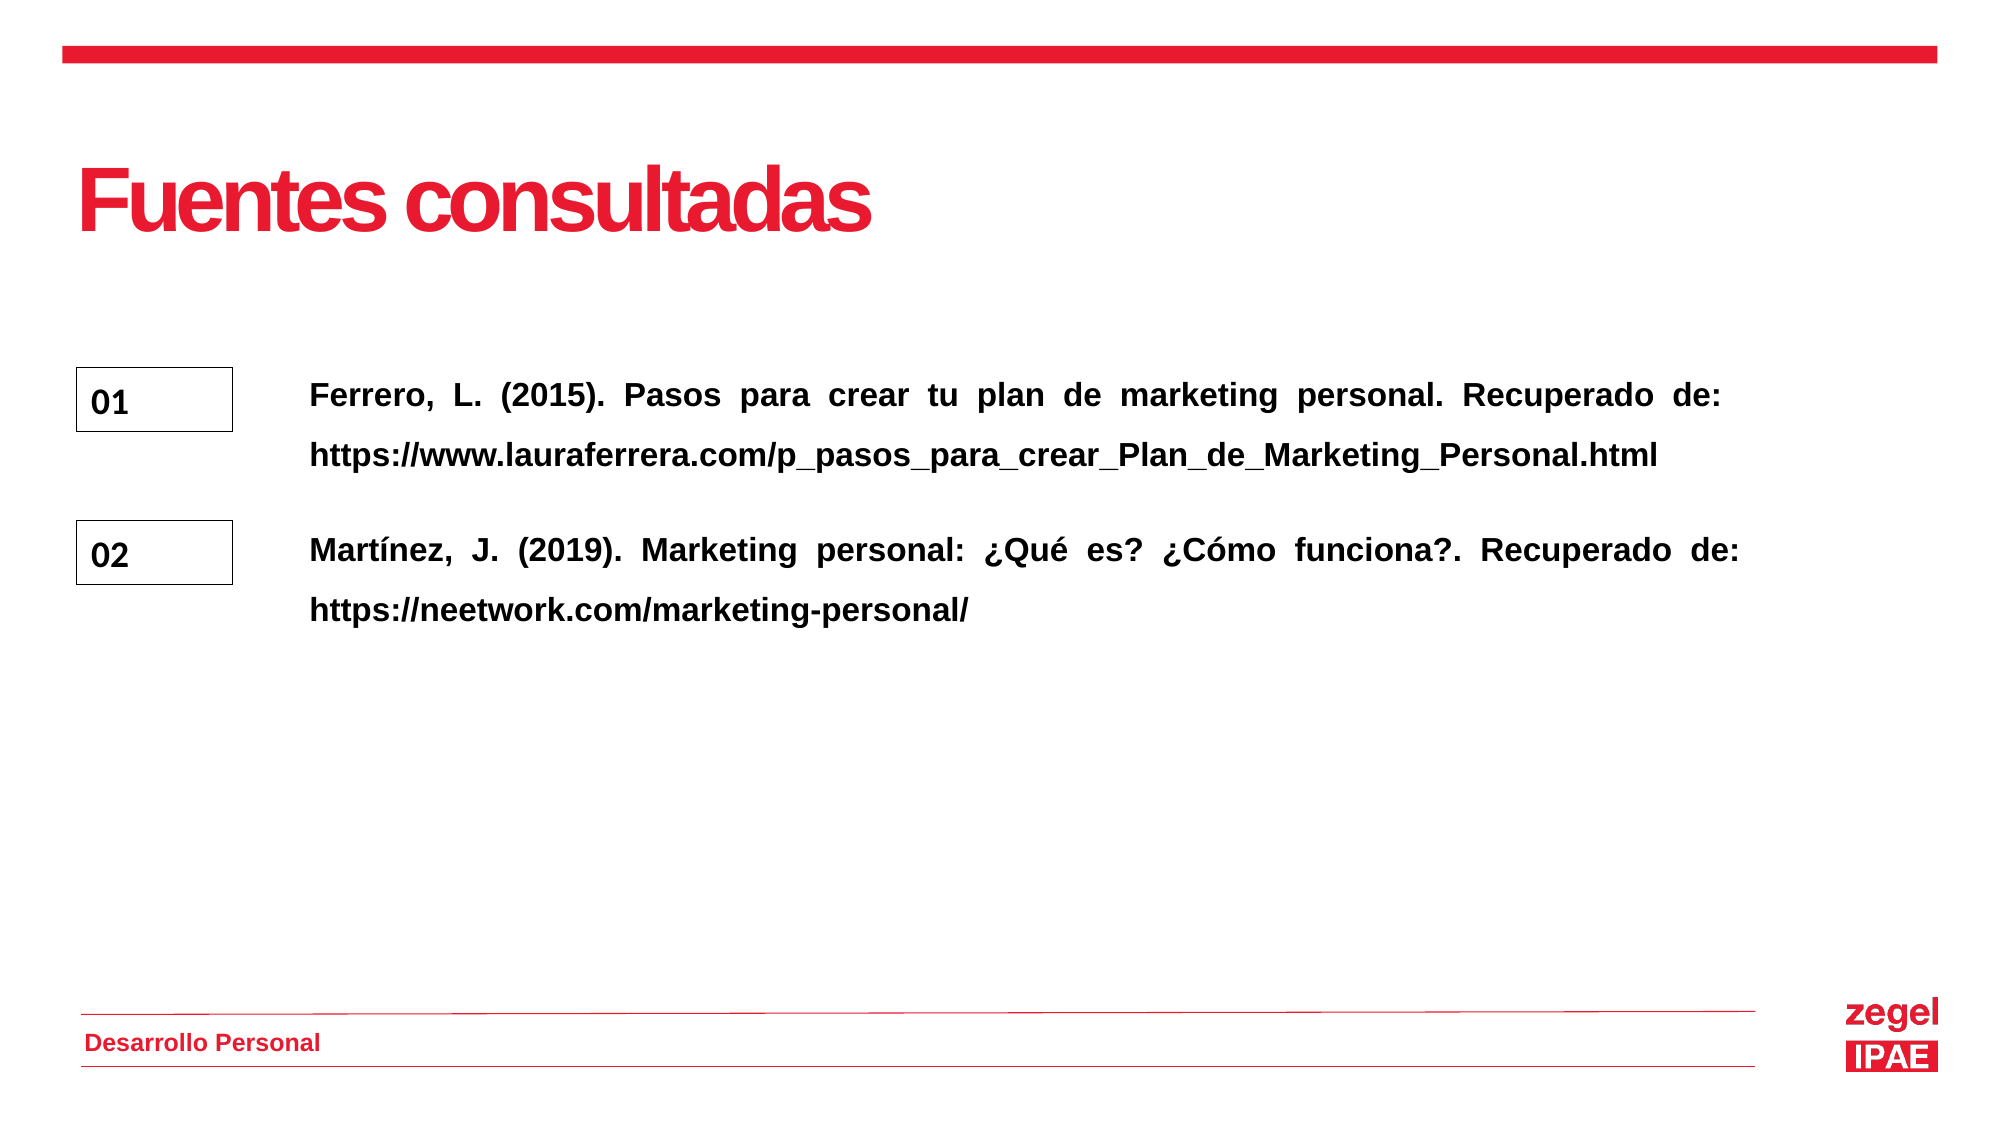

Fuentes consultadas
Ferrero, L. (2015). Pasos para crear tu plan de marketing personal. Recuperado de:  https://www.lauraferrera.com/p_pasos_para_crear_Plan_de_Marketing_Personal.html

01
Martínez, J. (2019). Marketing personal: ¿Qué es? ¿Cómo funciona?. Recuperado de: https://neetwork.com/marketing-personal/
02
Desarrollo Personal